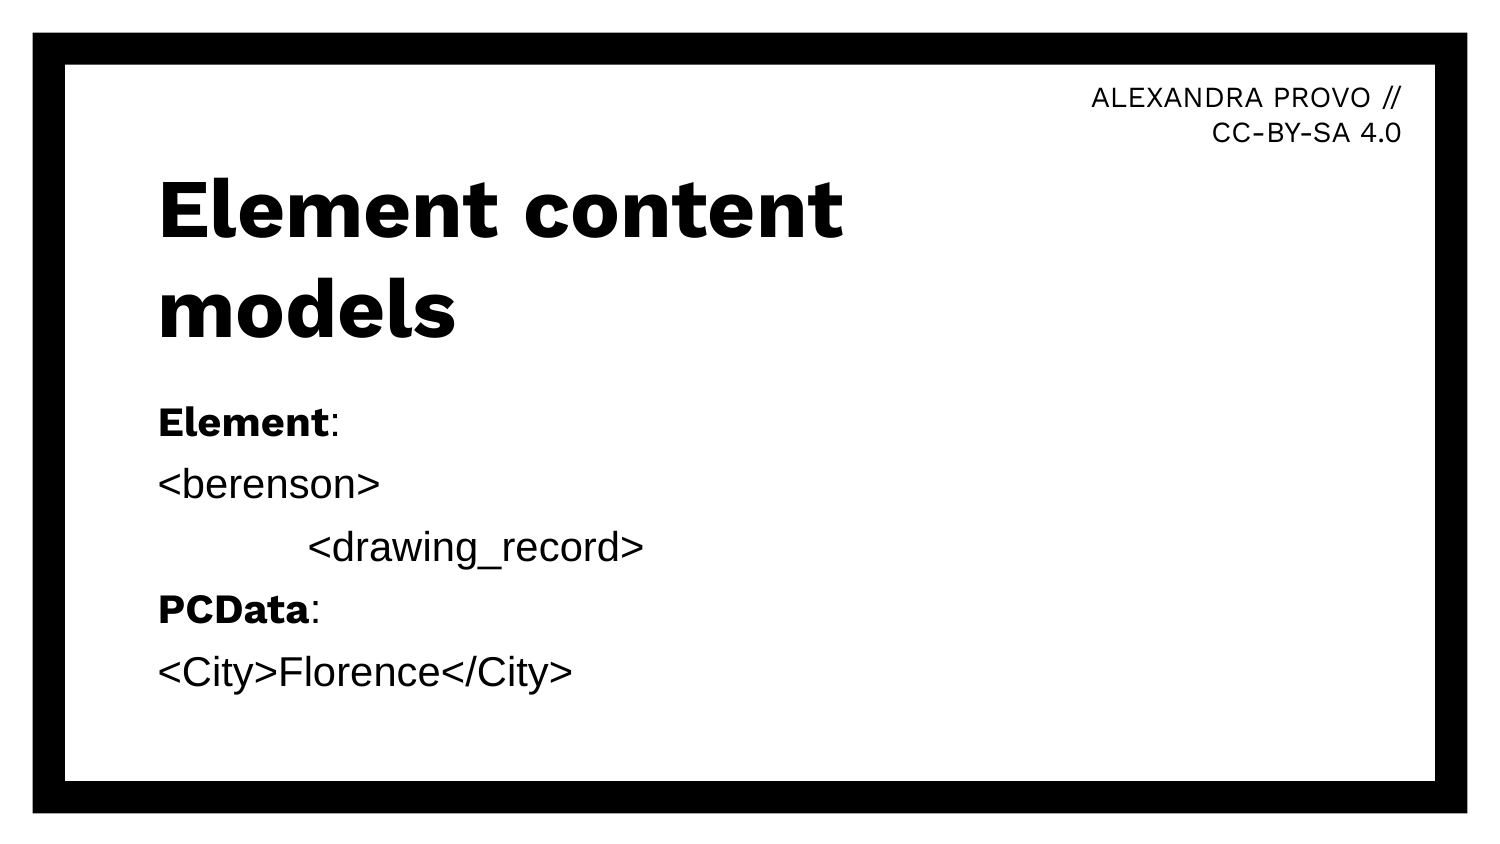

# Element content models
Element:
<berenson>
	<drawing_record>
PCData:
<City>Florence</City>